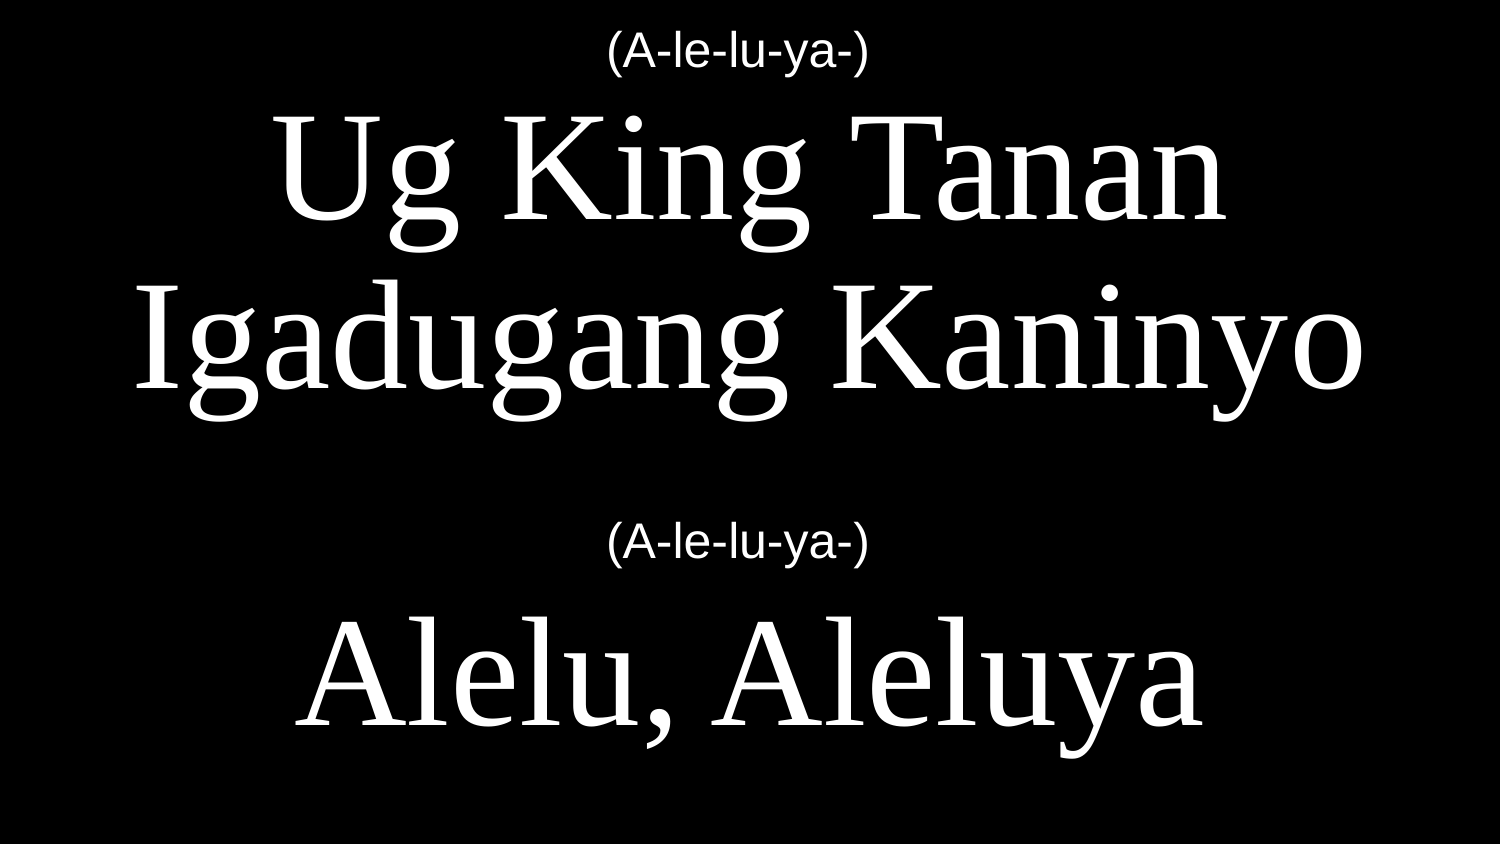

# Ug King Tanan Igadugang Kaninyo Alelu, Aleluya
(A-le-lu-ya-)
(A-le-lu-ya-)